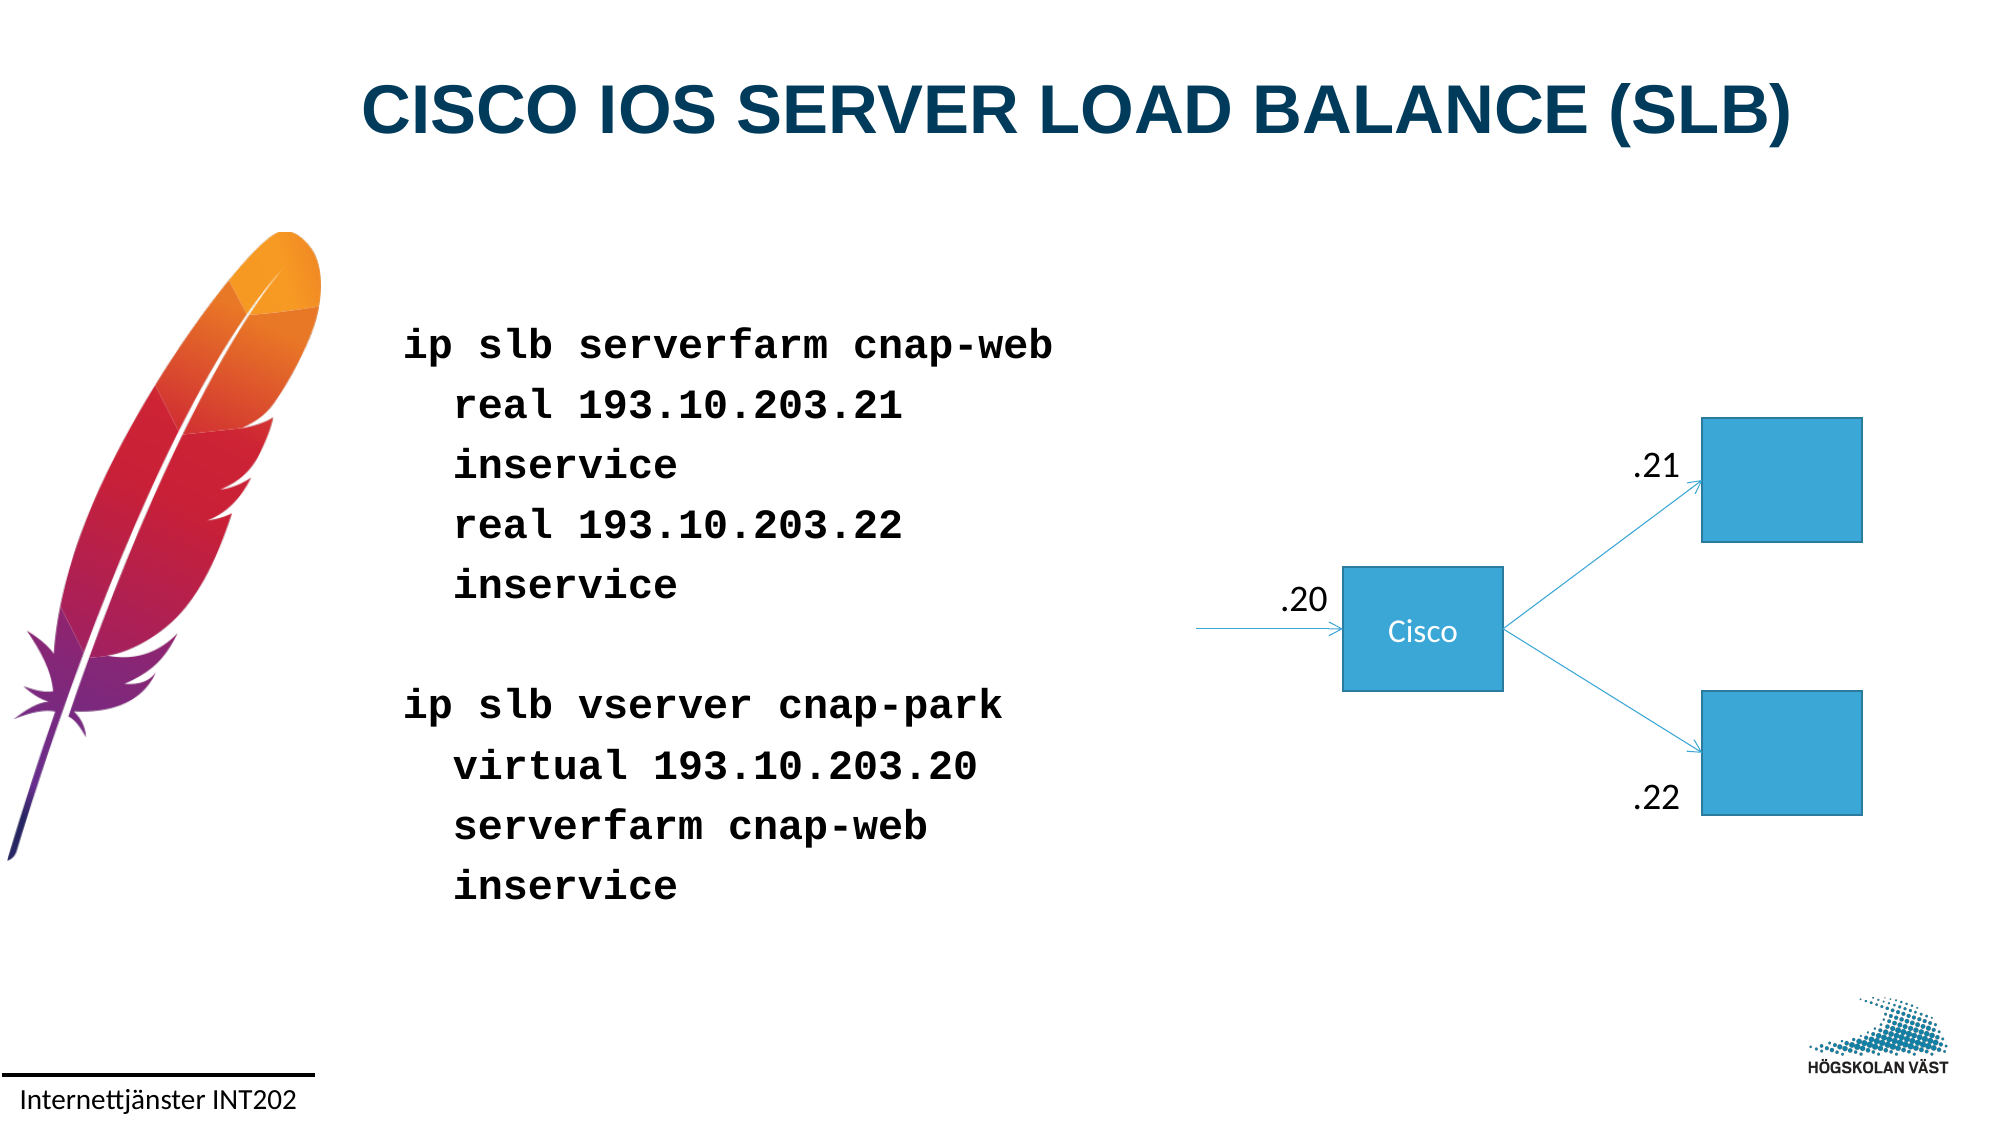

# CISCO IOS SERVER LOAD BALANCE (SLB)
ip slb serverfarm cnap-web
  real 193.10.203.21
  inservice
  real 193.10.203.22
  inservice

ip slb vserver cnap-park
  virtual 193.10.203.20
  serverfarm cnap-web
  inservice

.21
.20
Cisco

.22